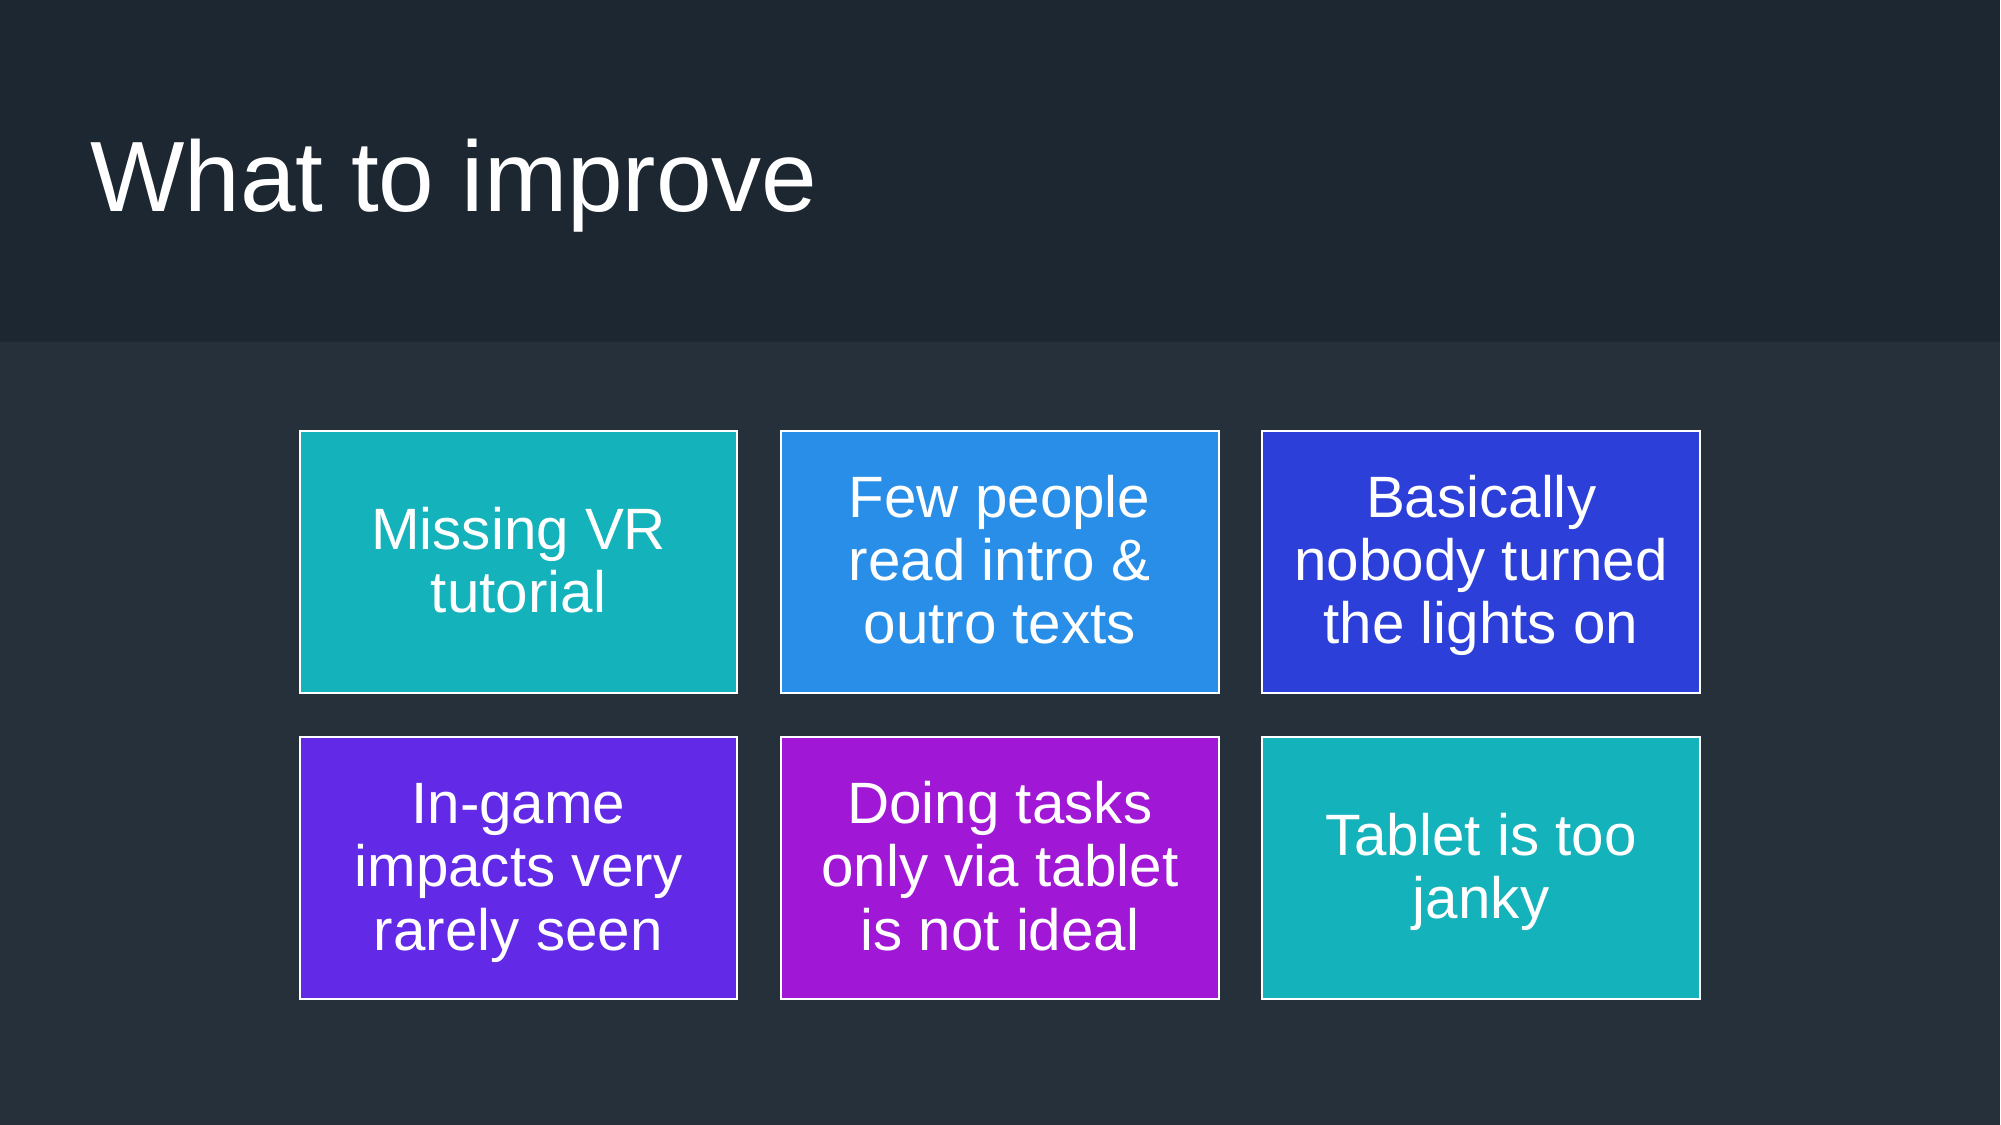

# What to improve

Missing VR tutorial
Few people read intro & outro texts
Basically nobody turned the lights on
In-game impacts very rarely seen
Doing tasks only via tablet is not ideal
Tablet is too janky